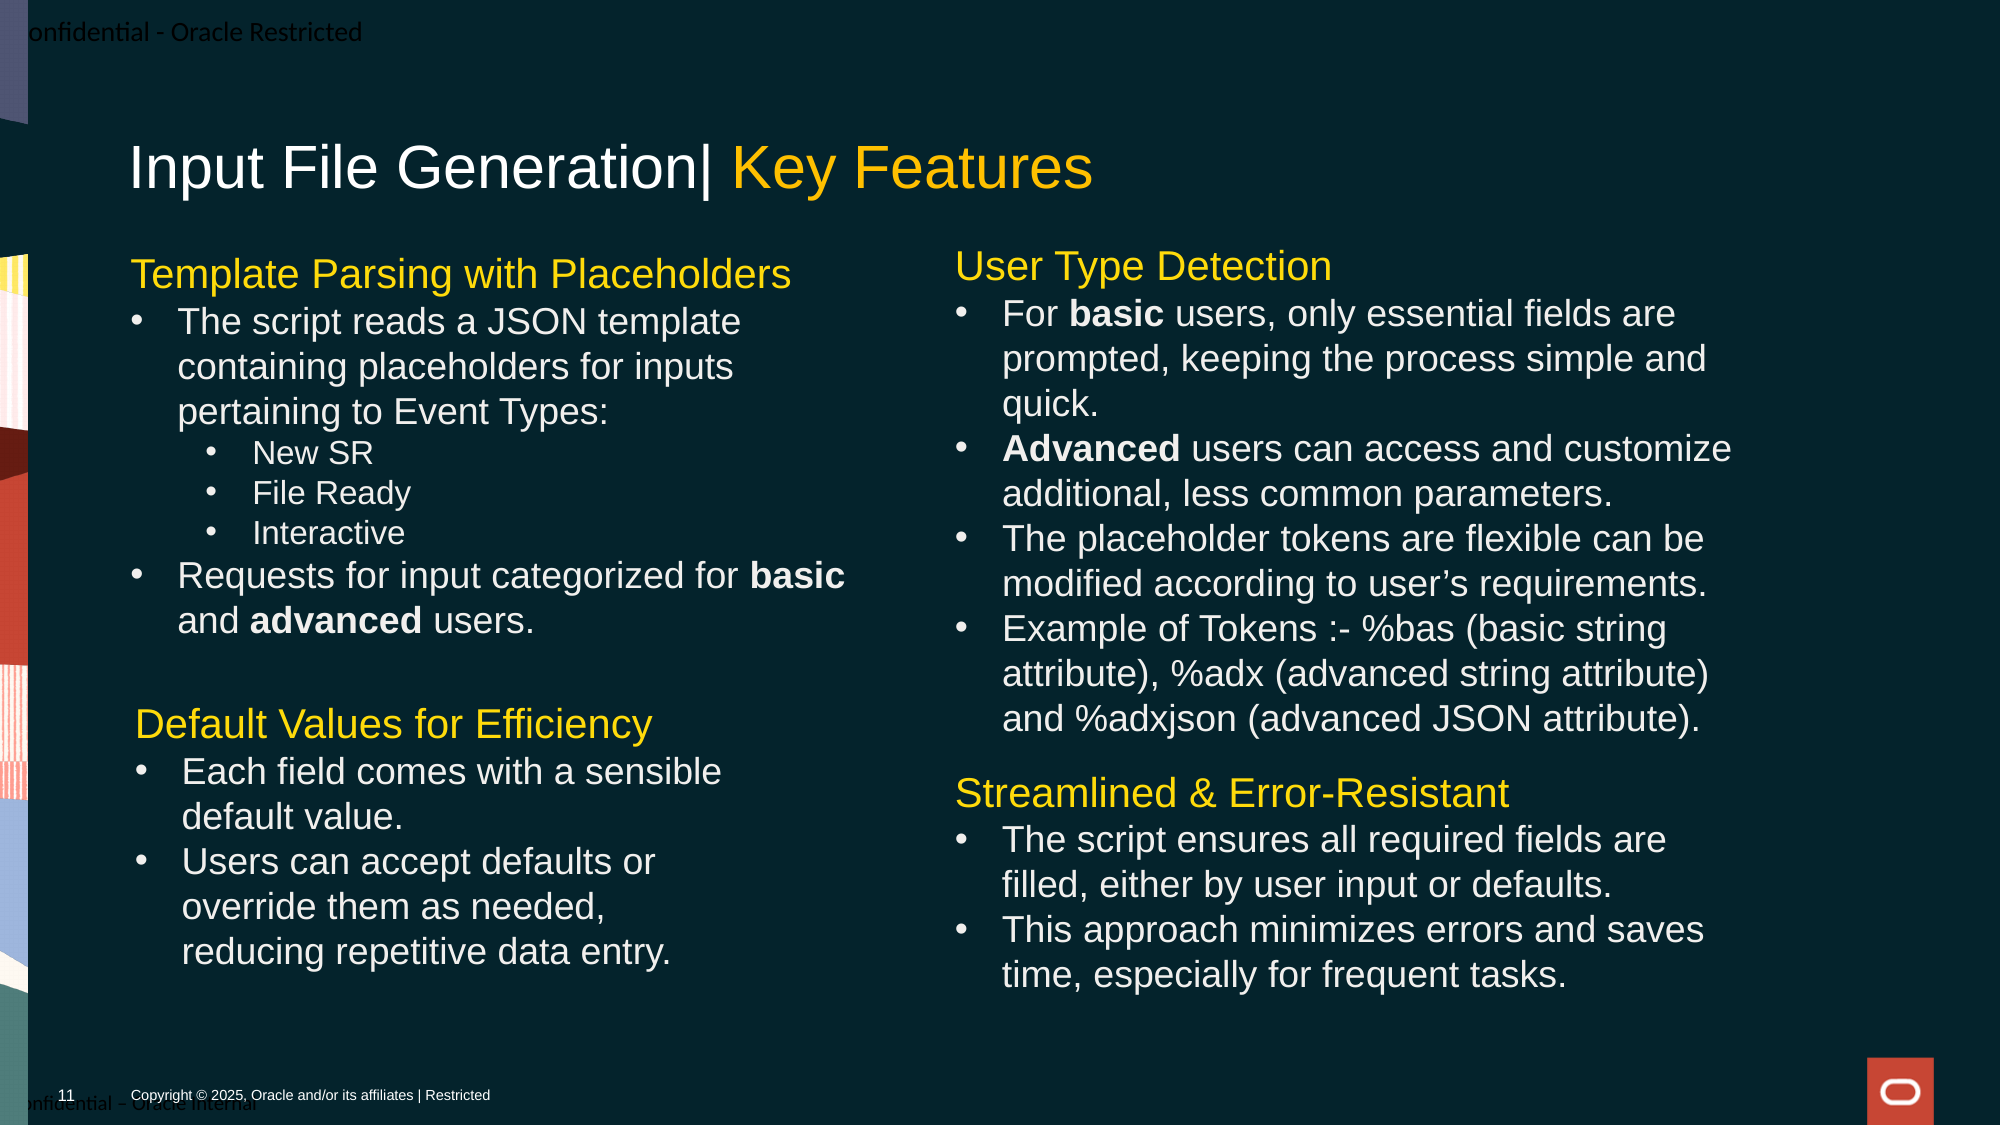

# Input File Generation| Key Features
User Type Detection
For basic users, only essential fields are prompted, keeping the process simple and quick.
Advanced users can access and customize additional, less common parameters.
The placeholder tokens are flexible can be modified according to user’s requirements.
Example of Tokens :- %bas (basic string attribute), %adx (advanced string attribute) and %adxjson (advanced JSON attribute).
Template Parsing with Placeholders
The script reads a JSON template containing placeholders for inputs pertaining to Event Types:
New SR
File Ready
Interactive
Requests for input categorized for basic and advanced users.
Default Values for Efficiency
Each field comes with a sensible default value.
Users can accept defaults or override them as needed, reducing repetitive data entry.
Streamlined & Error-Resistant
The script ensures all required fields are filled, either by user input or defaults.
This approach minimizes errors and saves time, especially for frequent tasks.

11
Copyright © 2025, Oracle and/or its affiliates | Restricted